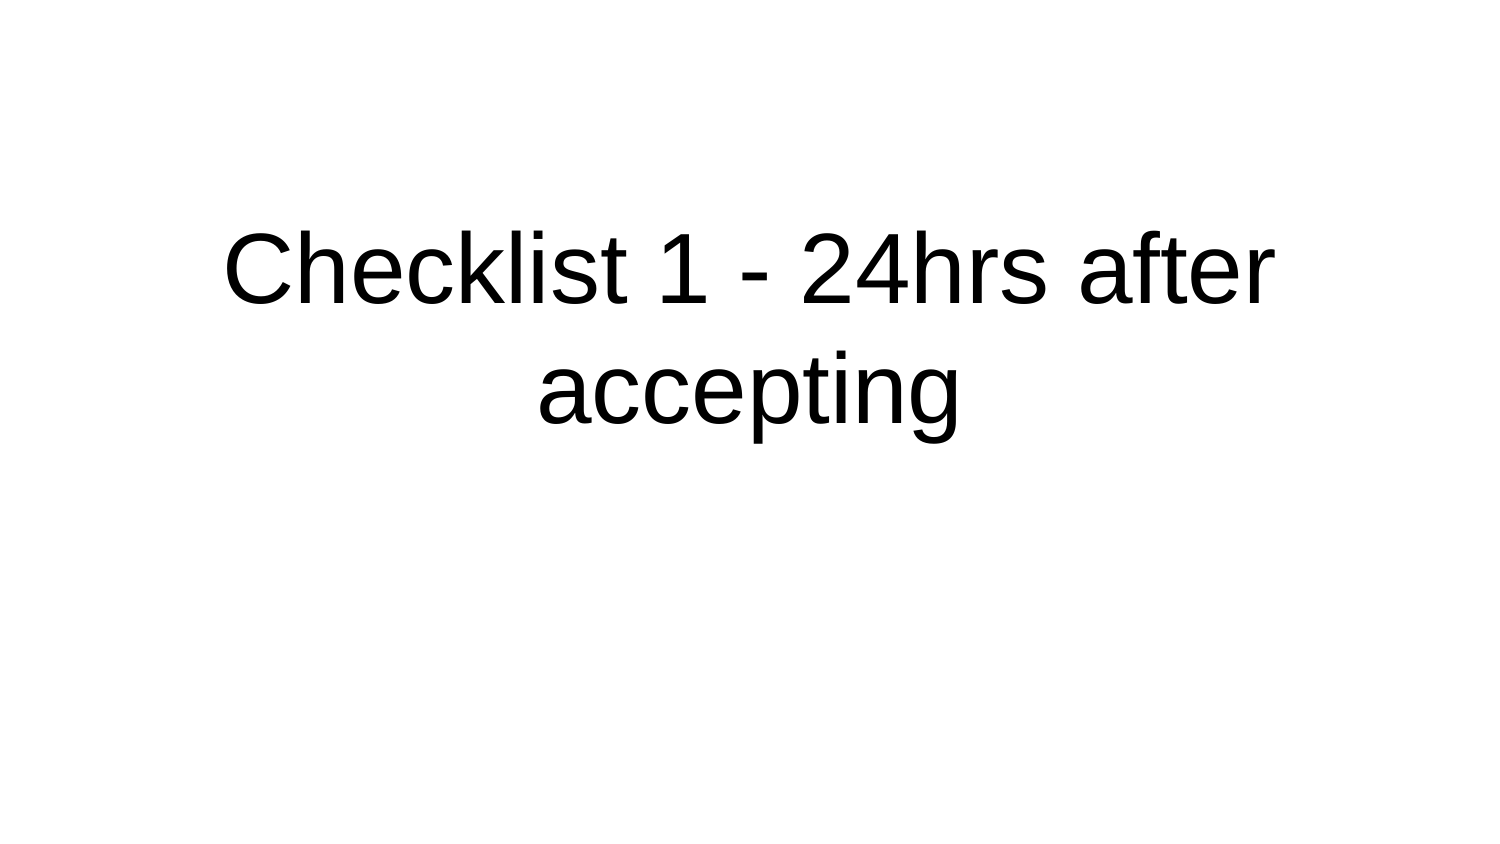

# Checklist 1 - 24hrs after accepting